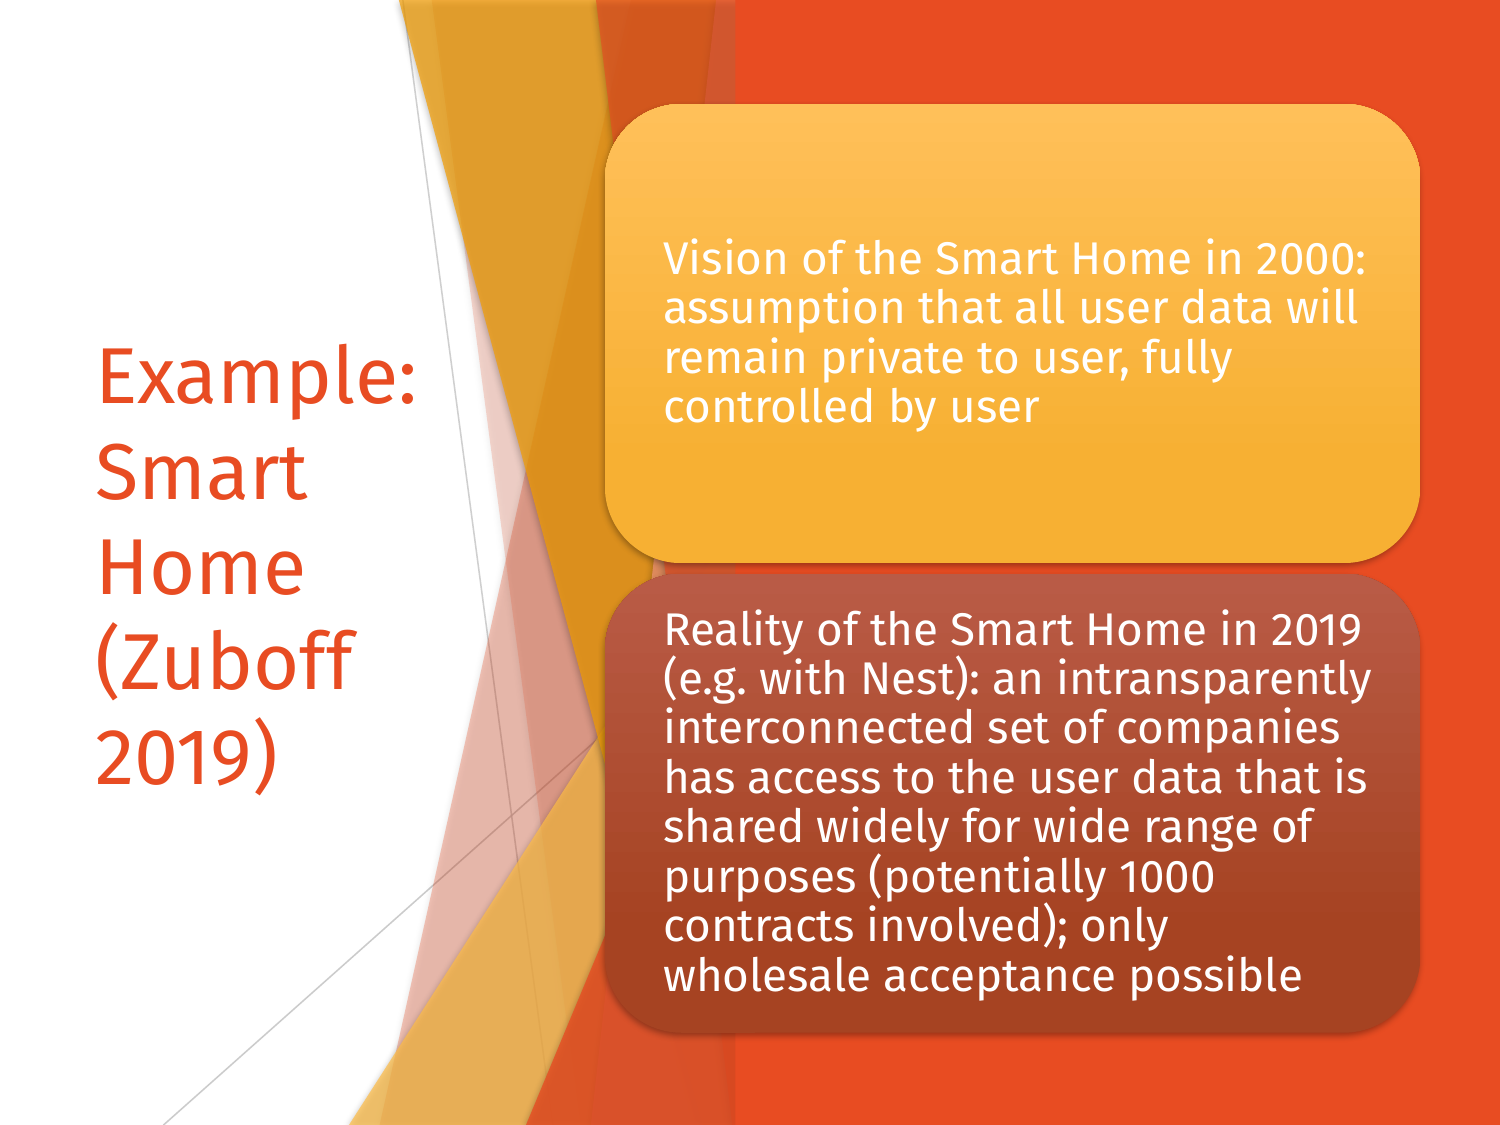

Vision of the Smart Home in 2000: assumption that all user data will remain private to user, fully controlled by user
Reality of the Smart Home in 2019 (e.g. with Nest): an intransparently interconnected set of companies has access to the user data that is shared widely for wide range of purposes (potentially 1000 contracts involved); only wholesale acceptance possible
# Example: Smart Home (Zuboff 2019)